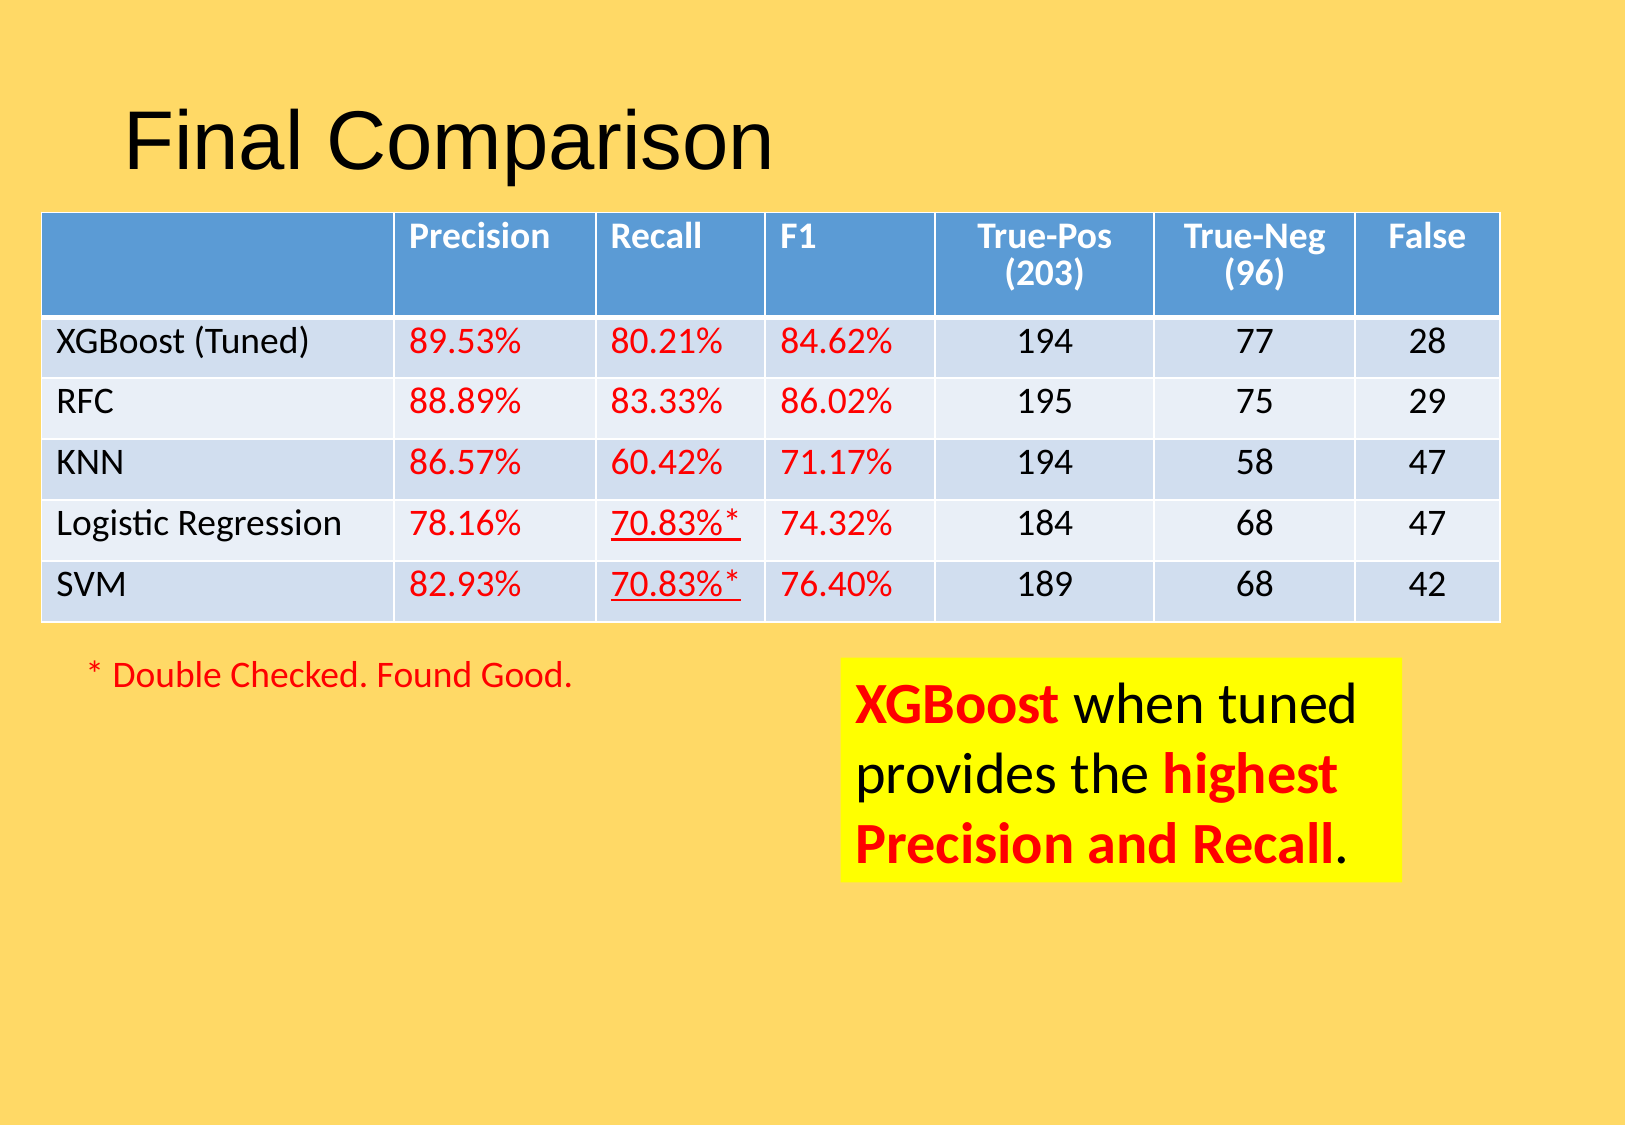

Final Comparison
|  | Precision | Recall | F1 | True-Pos (203) | True-Neg (96) | False |
| --- | --- | --- | --- | --- | --- | --- |
| XGBoost (Tuned) | 89.53% | 80.21% | 84.62% | 194 | 77 | 28 |
| RFC | 88.89% | 83.33% | 86.02% | 195 | 75 | 29 |
| KNN | 86.57% | 60.42% | 71.17% | 194 | 58 | 47 |
| Logistic Regression | 78.16% | 70.83%\* | 74.32% | 184 | 68 | 47 |
| SVM | 82.93% | 70.83%\* | 76.40% | 189 | 68 | 42 |
* Double Checked. Found Good.
XGBoost when tuned provides the highest Precision and Recall.